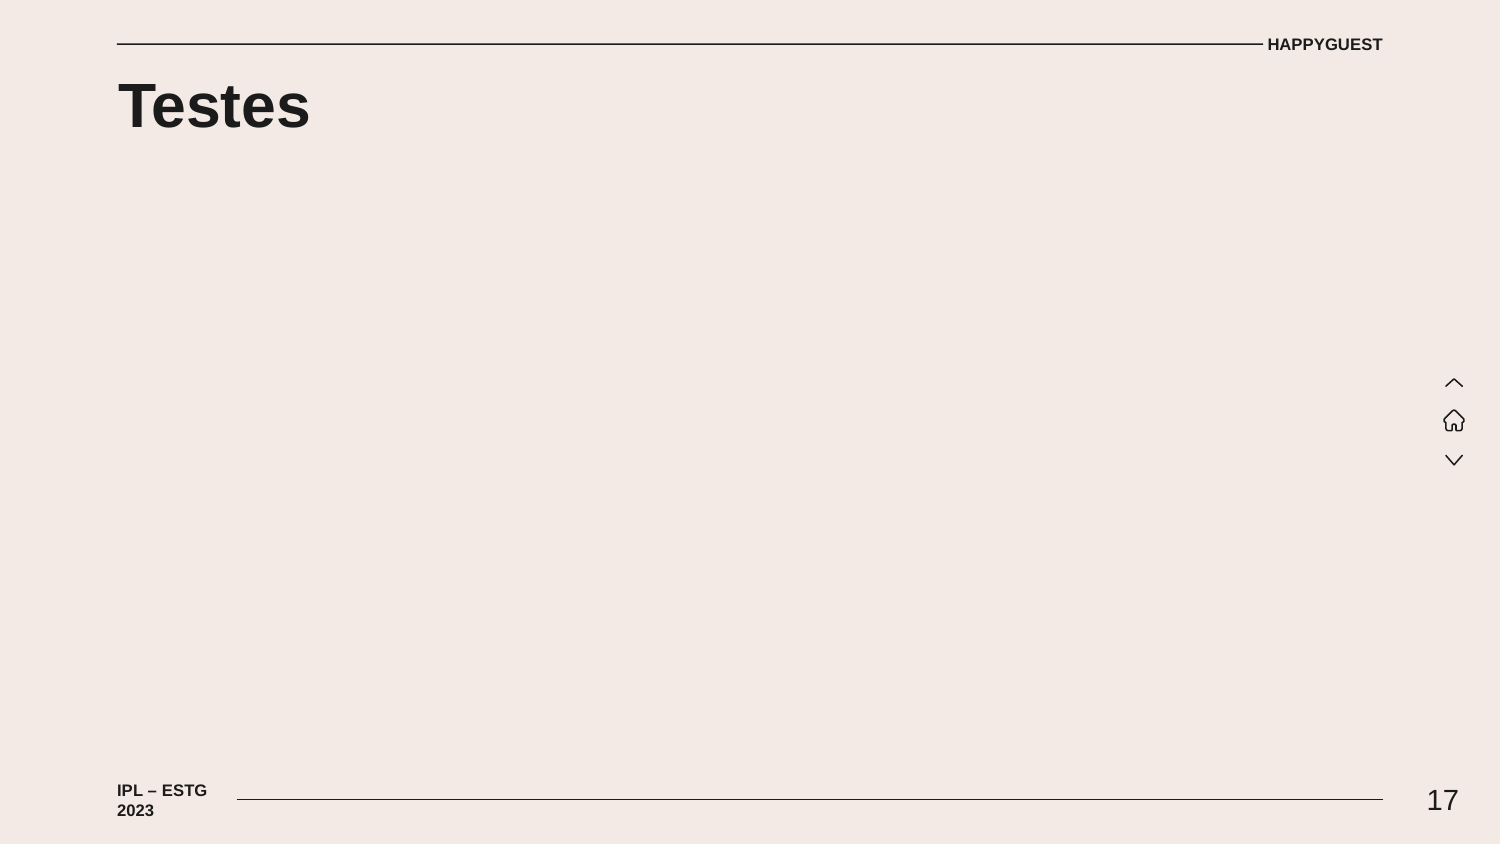

HAPPYGUEST
# Testes

17
IPL – ESTG 2023